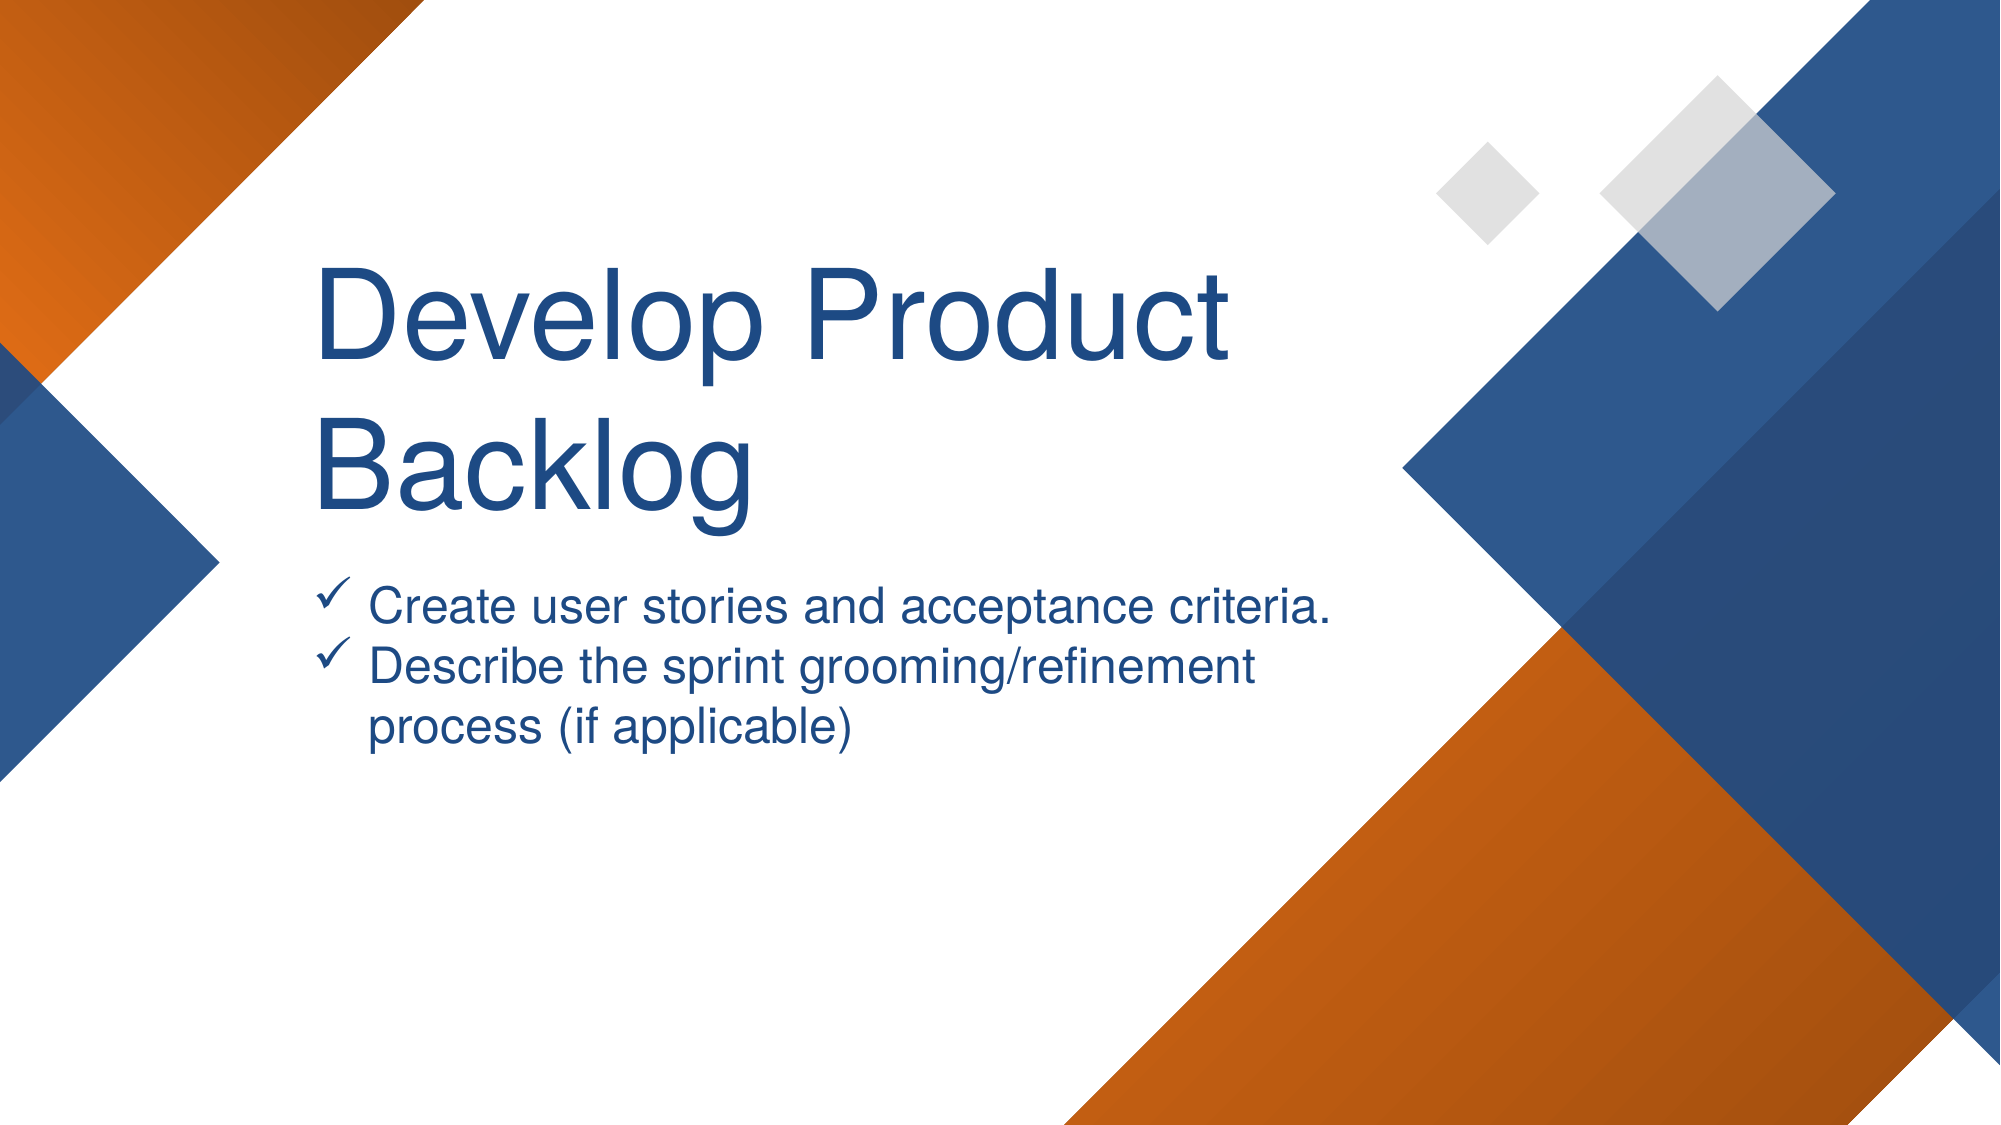

Develop Product Backlog

Create user stories and acceptance criteria.
Describe the sprint grooming/refinement process (if applicable)